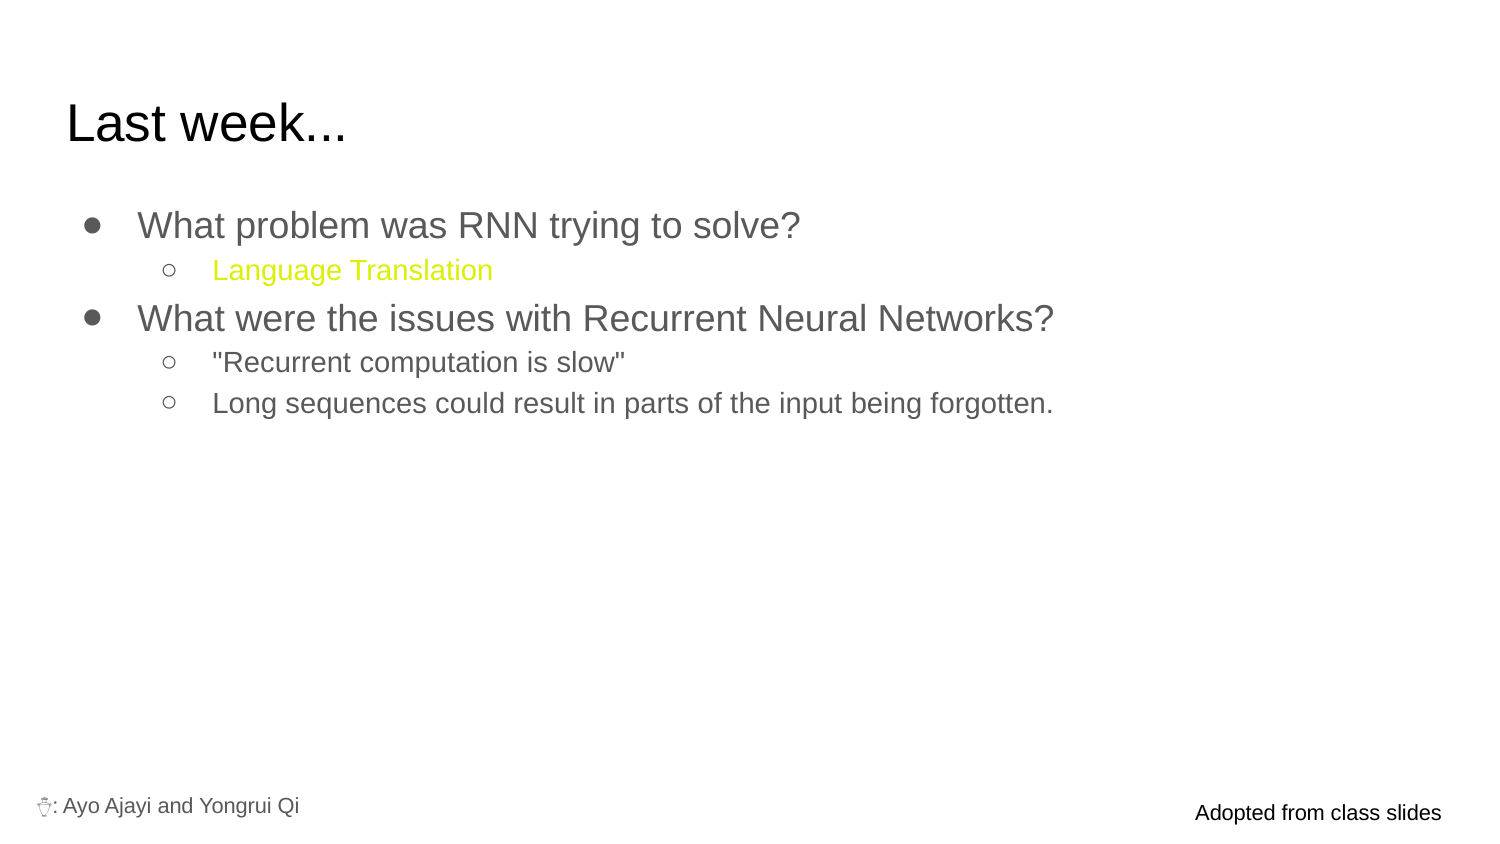

# Last week...
What problem was RNN trying to solve?
Language Translation
What were the issues with Recurrent Neural Networks?
"Recurrent computation is slow"
Long sequences could result in parts of the input being forgotten.

🏺: Ayo Ajayi and Yongrui Qi
Adopted from class slides